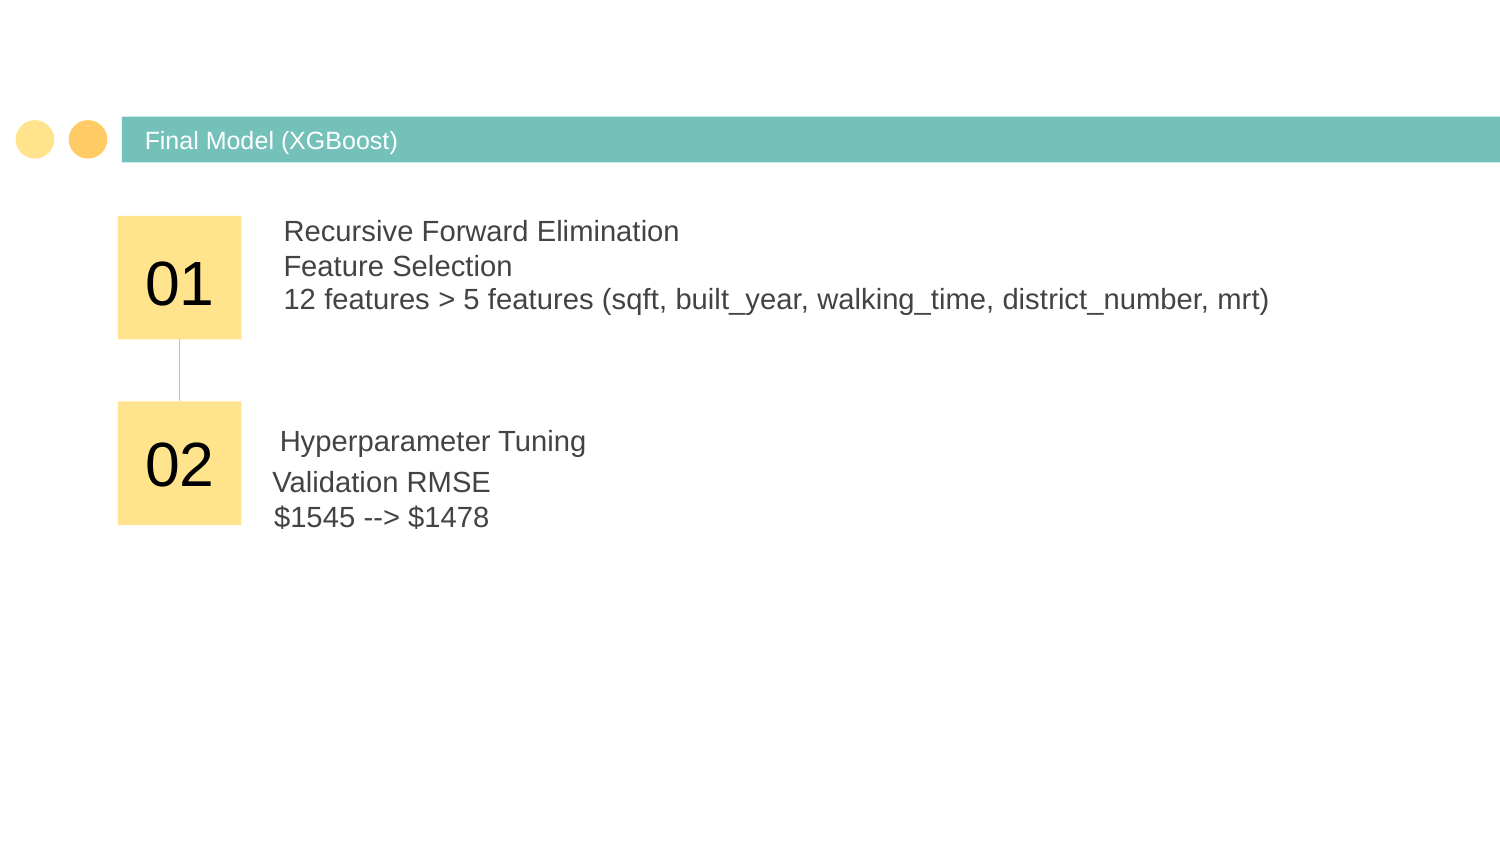

# Final Model (XGBoost)

Recursive Forward Elimination Feature Selection
01
12 features > 5 features (sqft, built_year, walking_time, district_number, mrt)

Hyperparameter Tuning
02
Validation RMSE
$1545 --> $1478